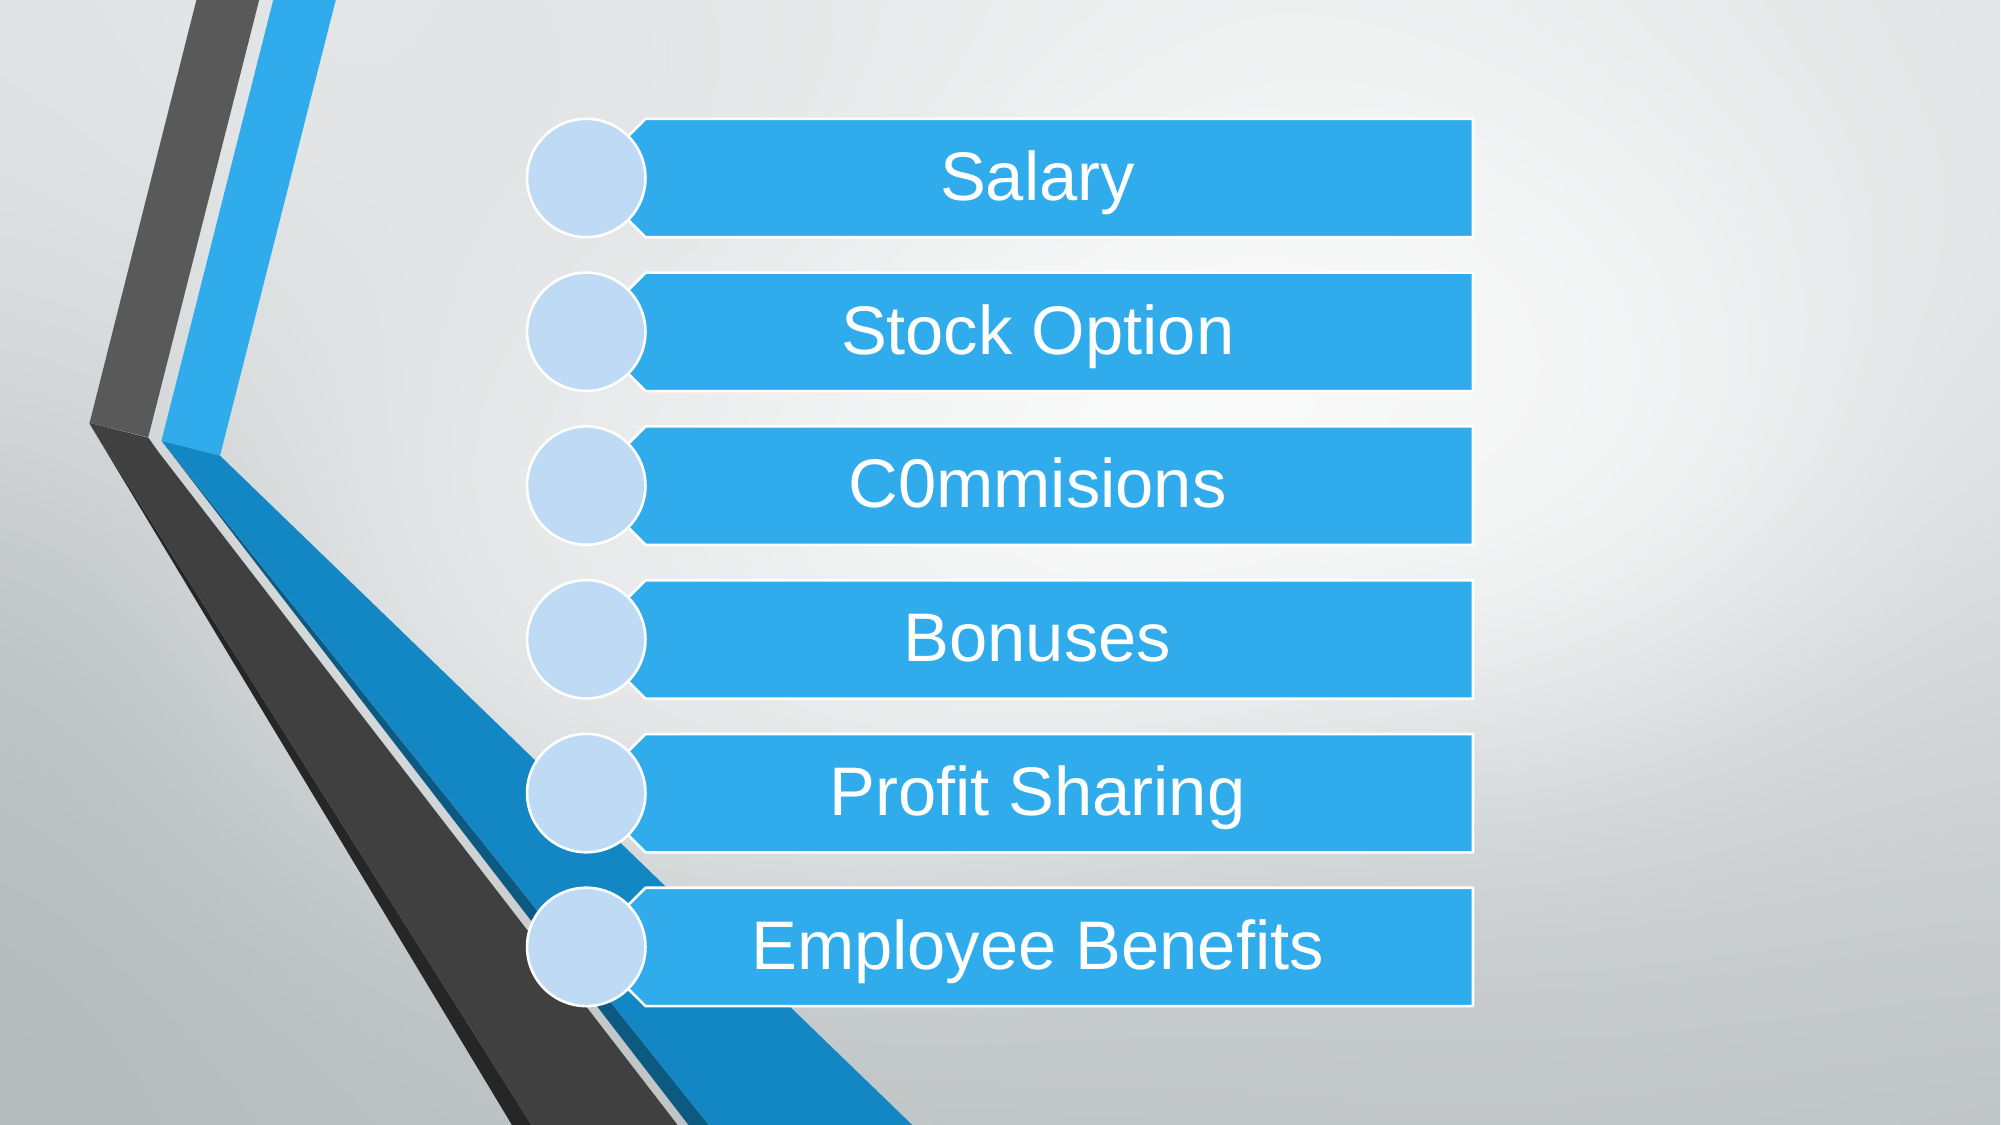

Salary
Stock Option
C0mmisions
Bonuses
Profit Sharing
Employee Benefits